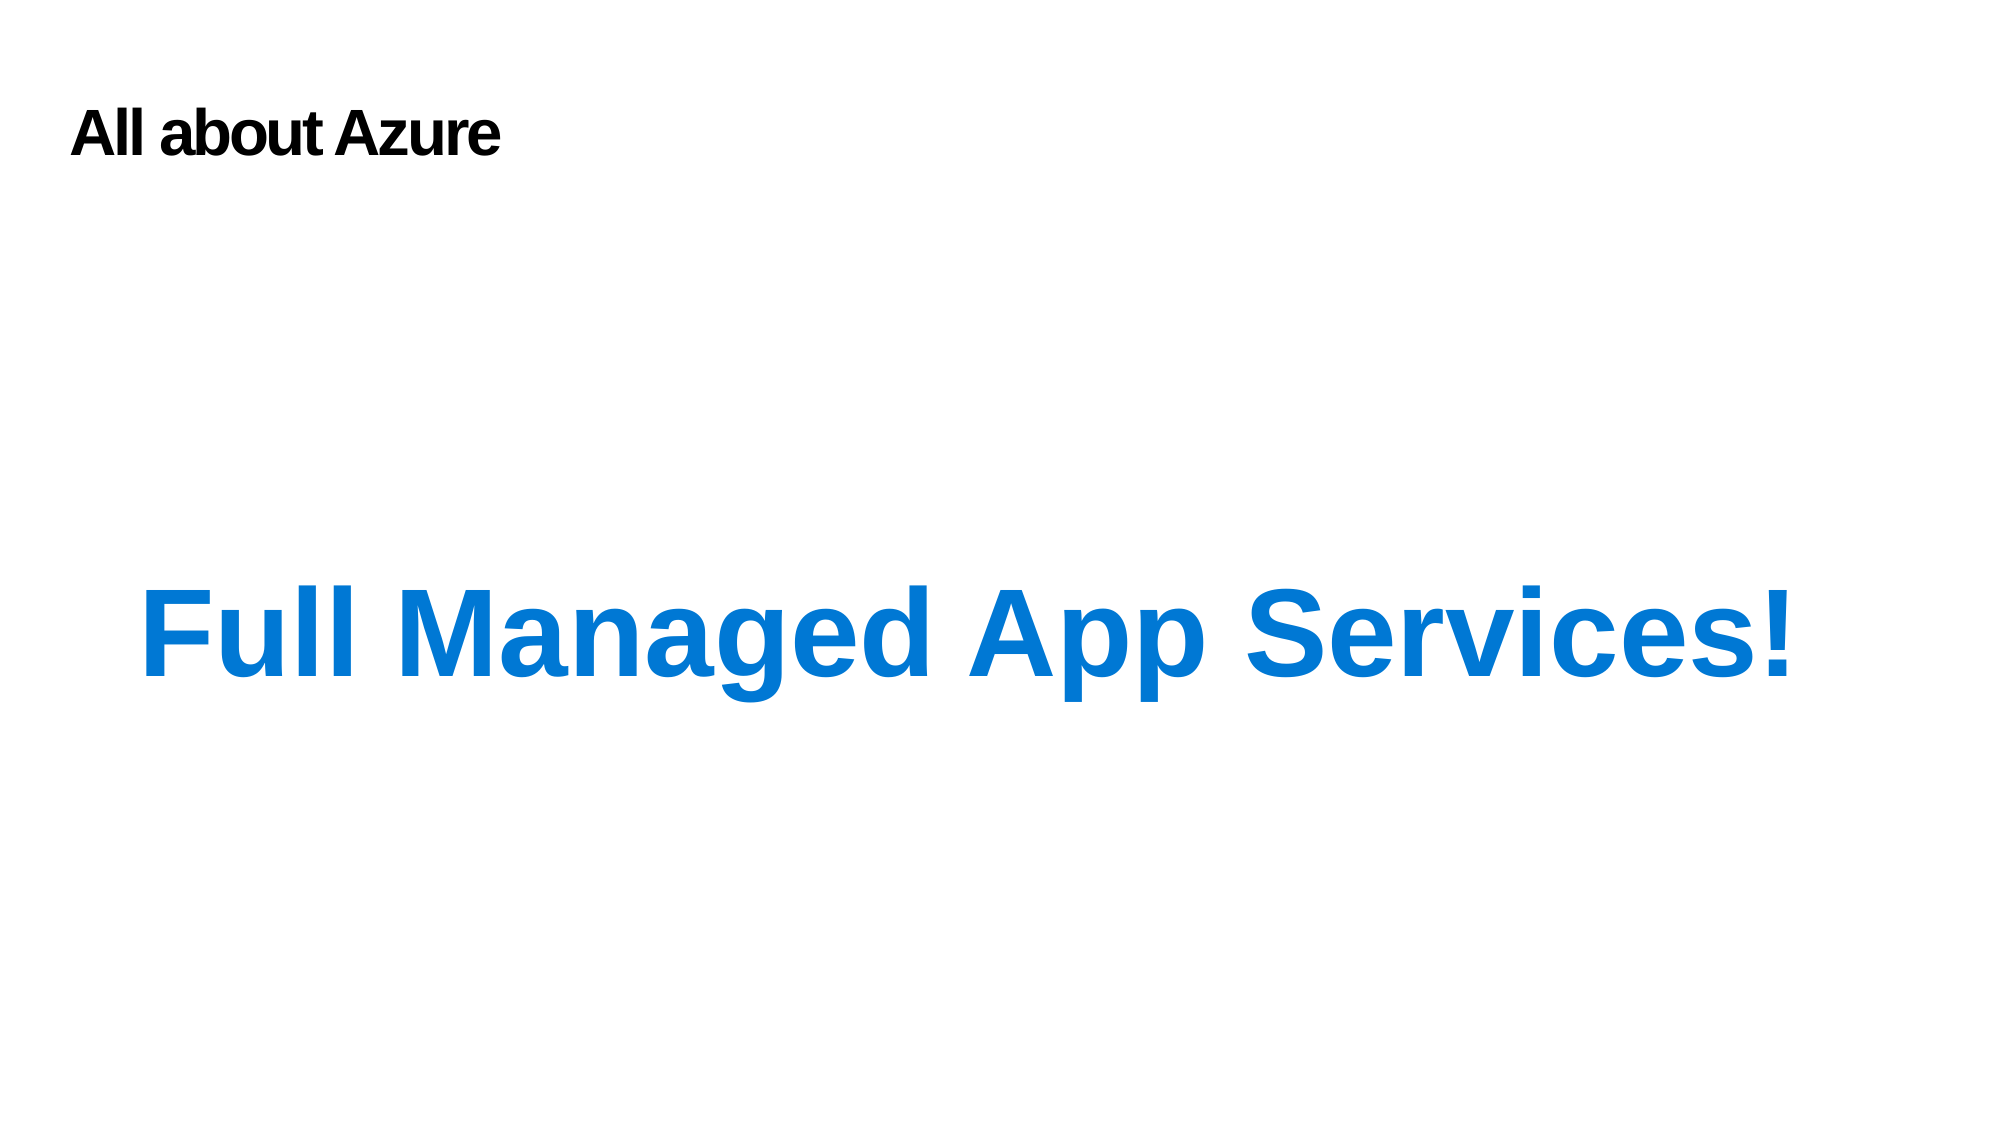

# All about Azure
Full Managed App Services!